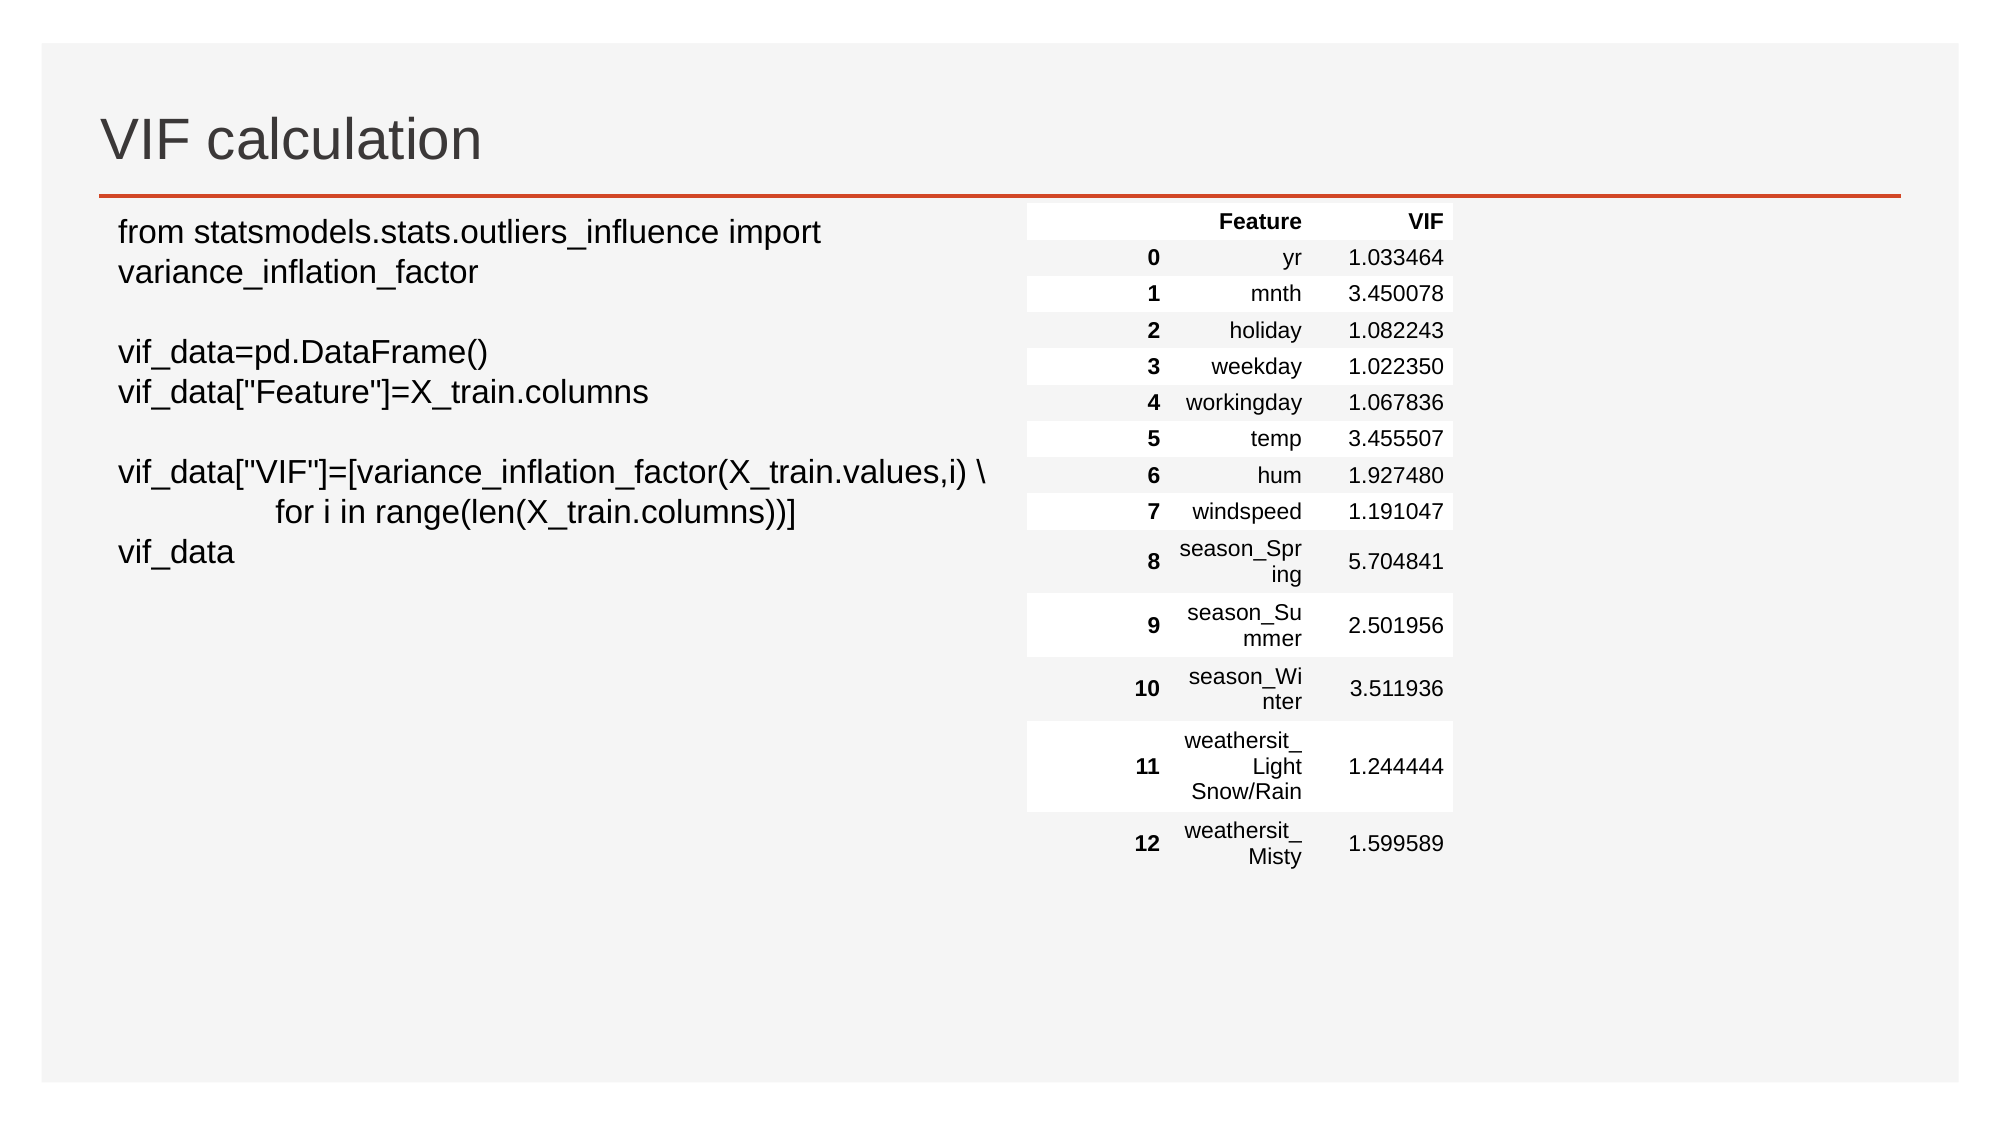

# VIF calculation
from statsmodels.stats.outliers_influence import variance_inflation_factor

vif_data=pd.DataFrame()
vif_data["Feature"]=X_train.columns

vif_data["VIF"]=[variance_inflation_factor(X_train.values,i) \
                 for i in range(len(X_train.columns))]
vif_data
|  | Feature | VIF |
| --- | --- | --- |
| 0 | yr | 1.033464 |
| 1 | mnth | 3.450078 |
| 2 | holiday | 1.082243 |
| 3 | weekday | 1.022350 |
| 4 | workingday | 1.067836 |
| 5 | temp | 3.455507 |
| 6 | hum | 1.927480 |
| 7 | windspeed | 1.191047 |
| 8 | season\_Spring | 5.704841 |
| 9 | season\_Summer | 2.501956 |
| 10 | season\_Winter | 3.511936 |
| 11 | weathersit\_Light Snow/Rain | 1.244444 |
| 12 | weathersit\_Misty | 1.599589 |